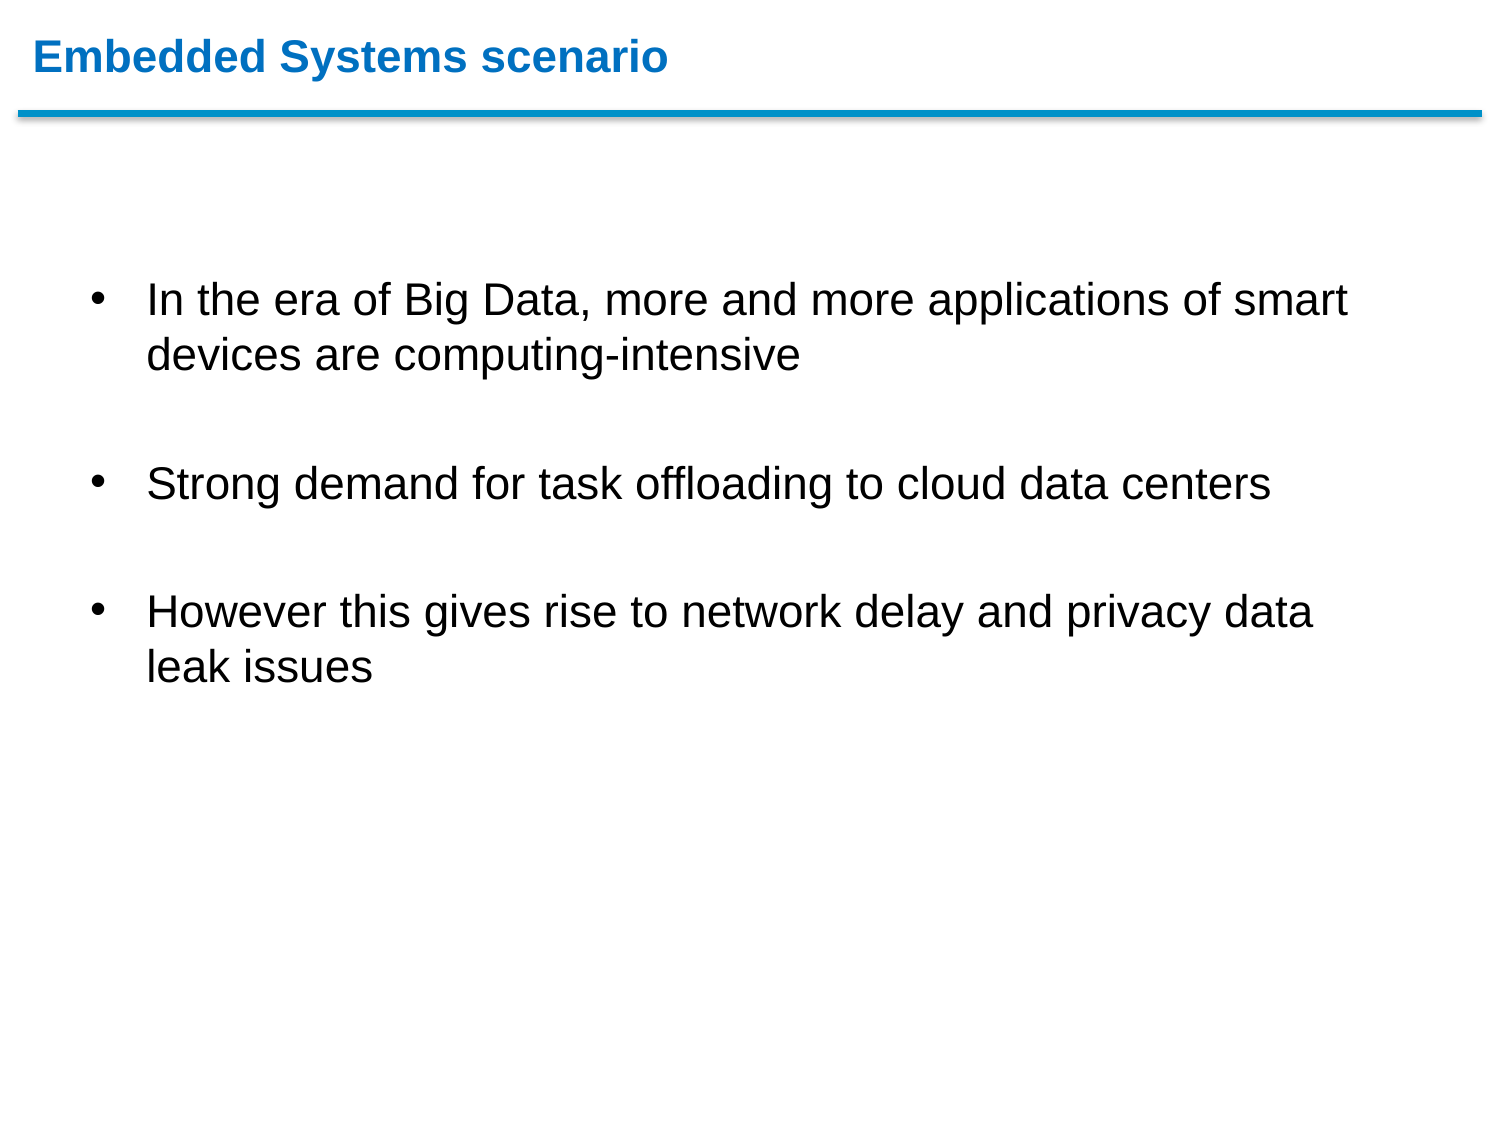

# Embedded Systems scenario
In the era of Big Data, more and more applications of smart devices are computing-intensive

Strong demand for task offloading to cloud data centers

However this gives rise to network delay and privacy data leak issues